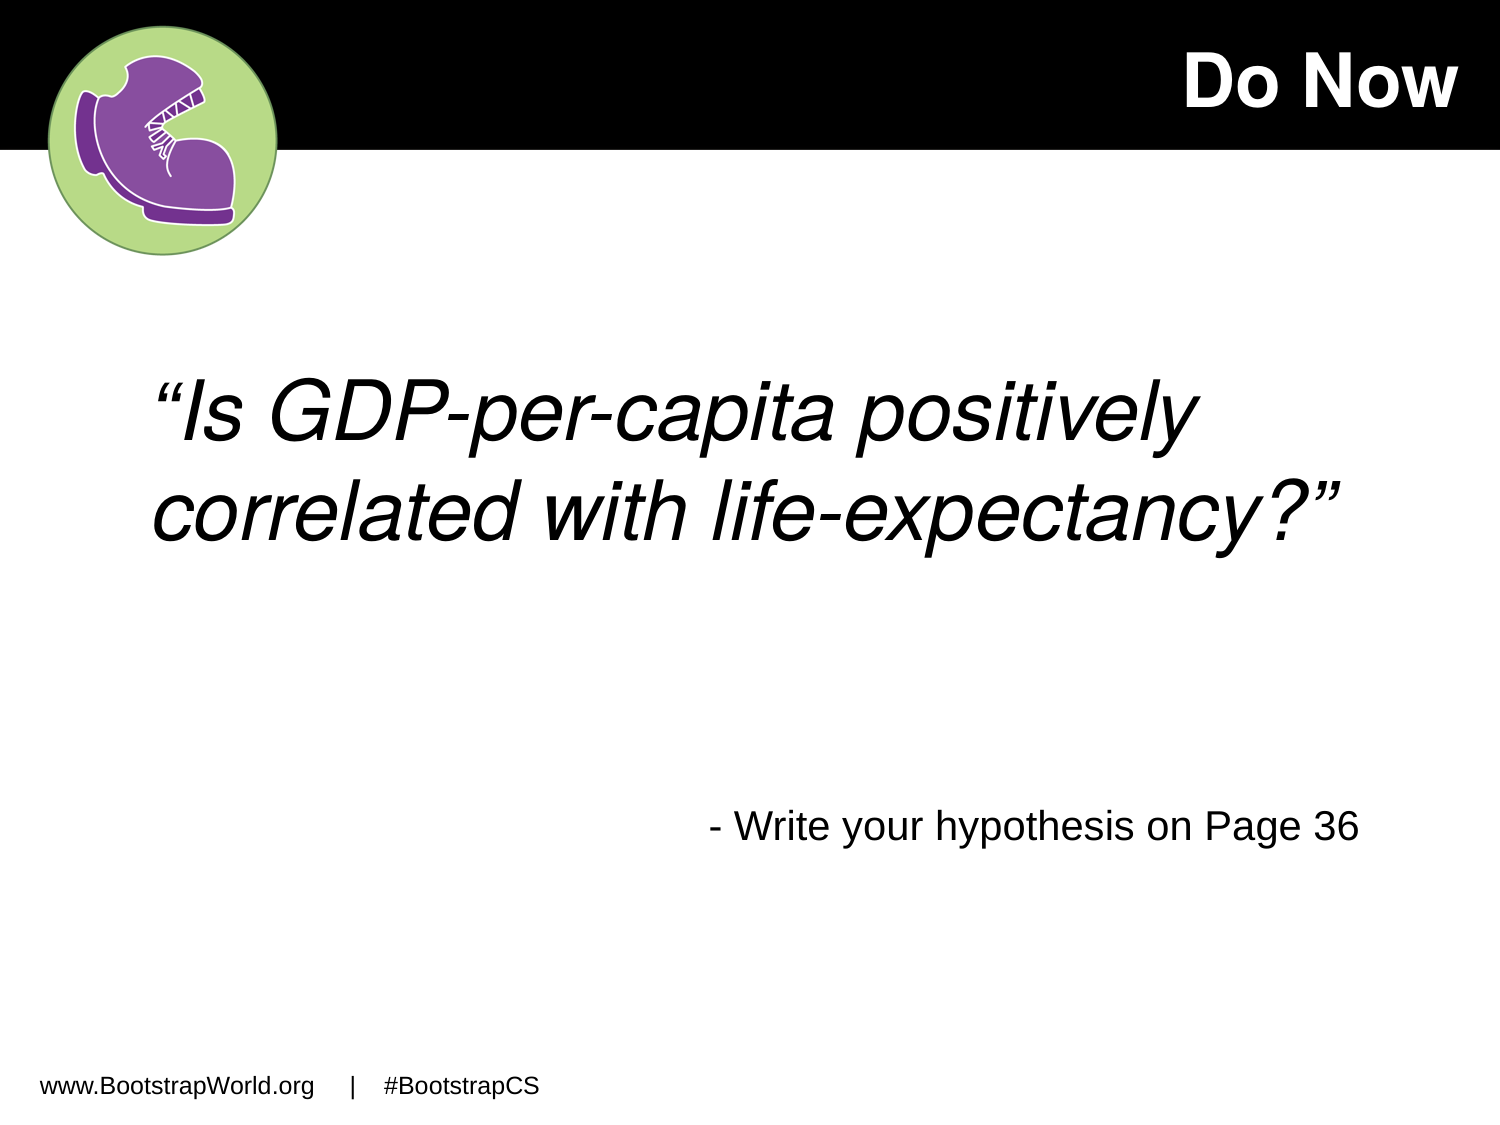

Do Now
“Is GDP-per-capita positively correlated with life-expectancy?”

- Write your hypothesis on Page 36
www.BootstrapWorld.org     |    #BootstrapCS